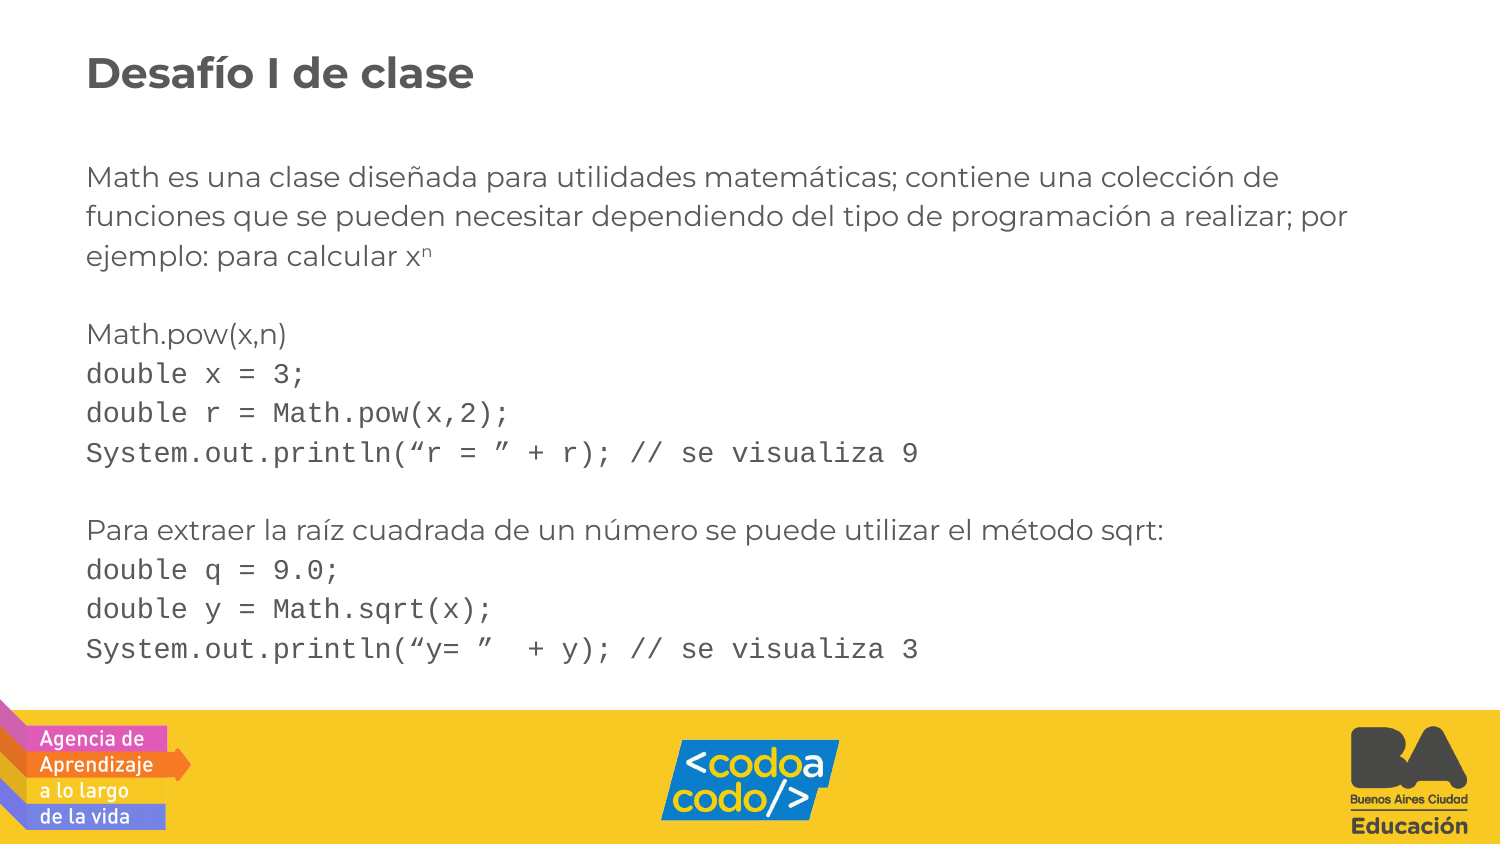

# Desafío I de clase
Math es una clase diseñada para utilidades matemáticas; contiene una colección de funciones que se pueden necesitar dependiendo del tipo de programación a realizar; por ejemplo: para calcular xn

Math.pow(x,n)
double x = 3;
double r = Math.pow(x,2);
System.out.println(“r = ” + r); // se visualiza 9

Para extraer la raíz cuadrada de un número se puede utilizar el método sqrt:
double q = 9.0;
double y = Math.sqrt(x);
System.out.println(“y= ”  + y); // se visualiza 3